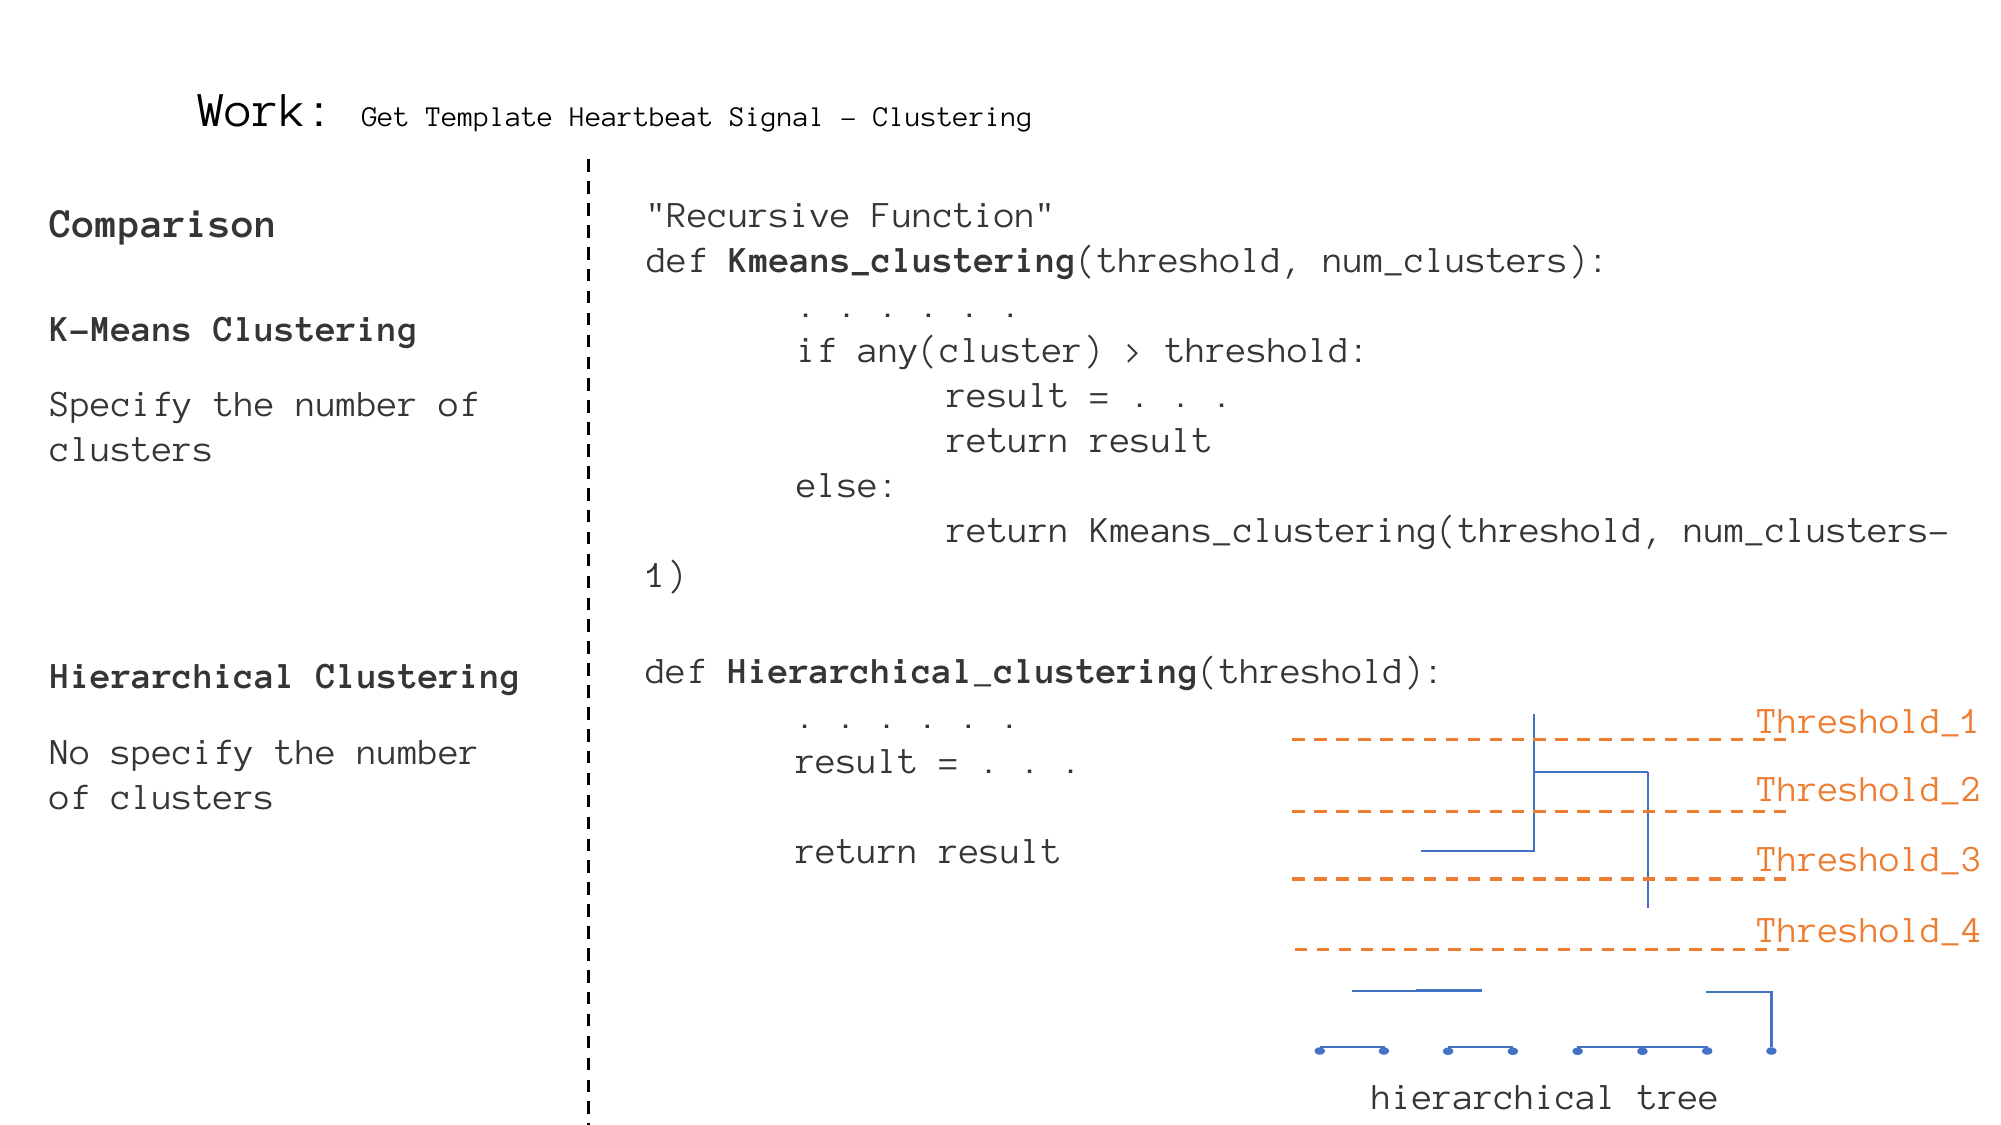

Work: Get Template Heartbeat Signal – Clustering
"Recursive Function"
def Kmeans_clustering(threshold, num_clusters):
	. . . . . .
	if any(cluster) > threshold:
		result = . . .
		return result
	else:
		return Kmeans_clustering(threshold, num_clusters-1)
Comparison
K-Means Clustering
Specify the number of clusters
def Hierarchical_clustering(threshold):
	. . . . . .
	result = . . .

	return result
Hierarchical Clustering
Threshold_1
No specify the number of clusters
Threshold_2
Threshold_3
Threshold_4

hierarchical tree